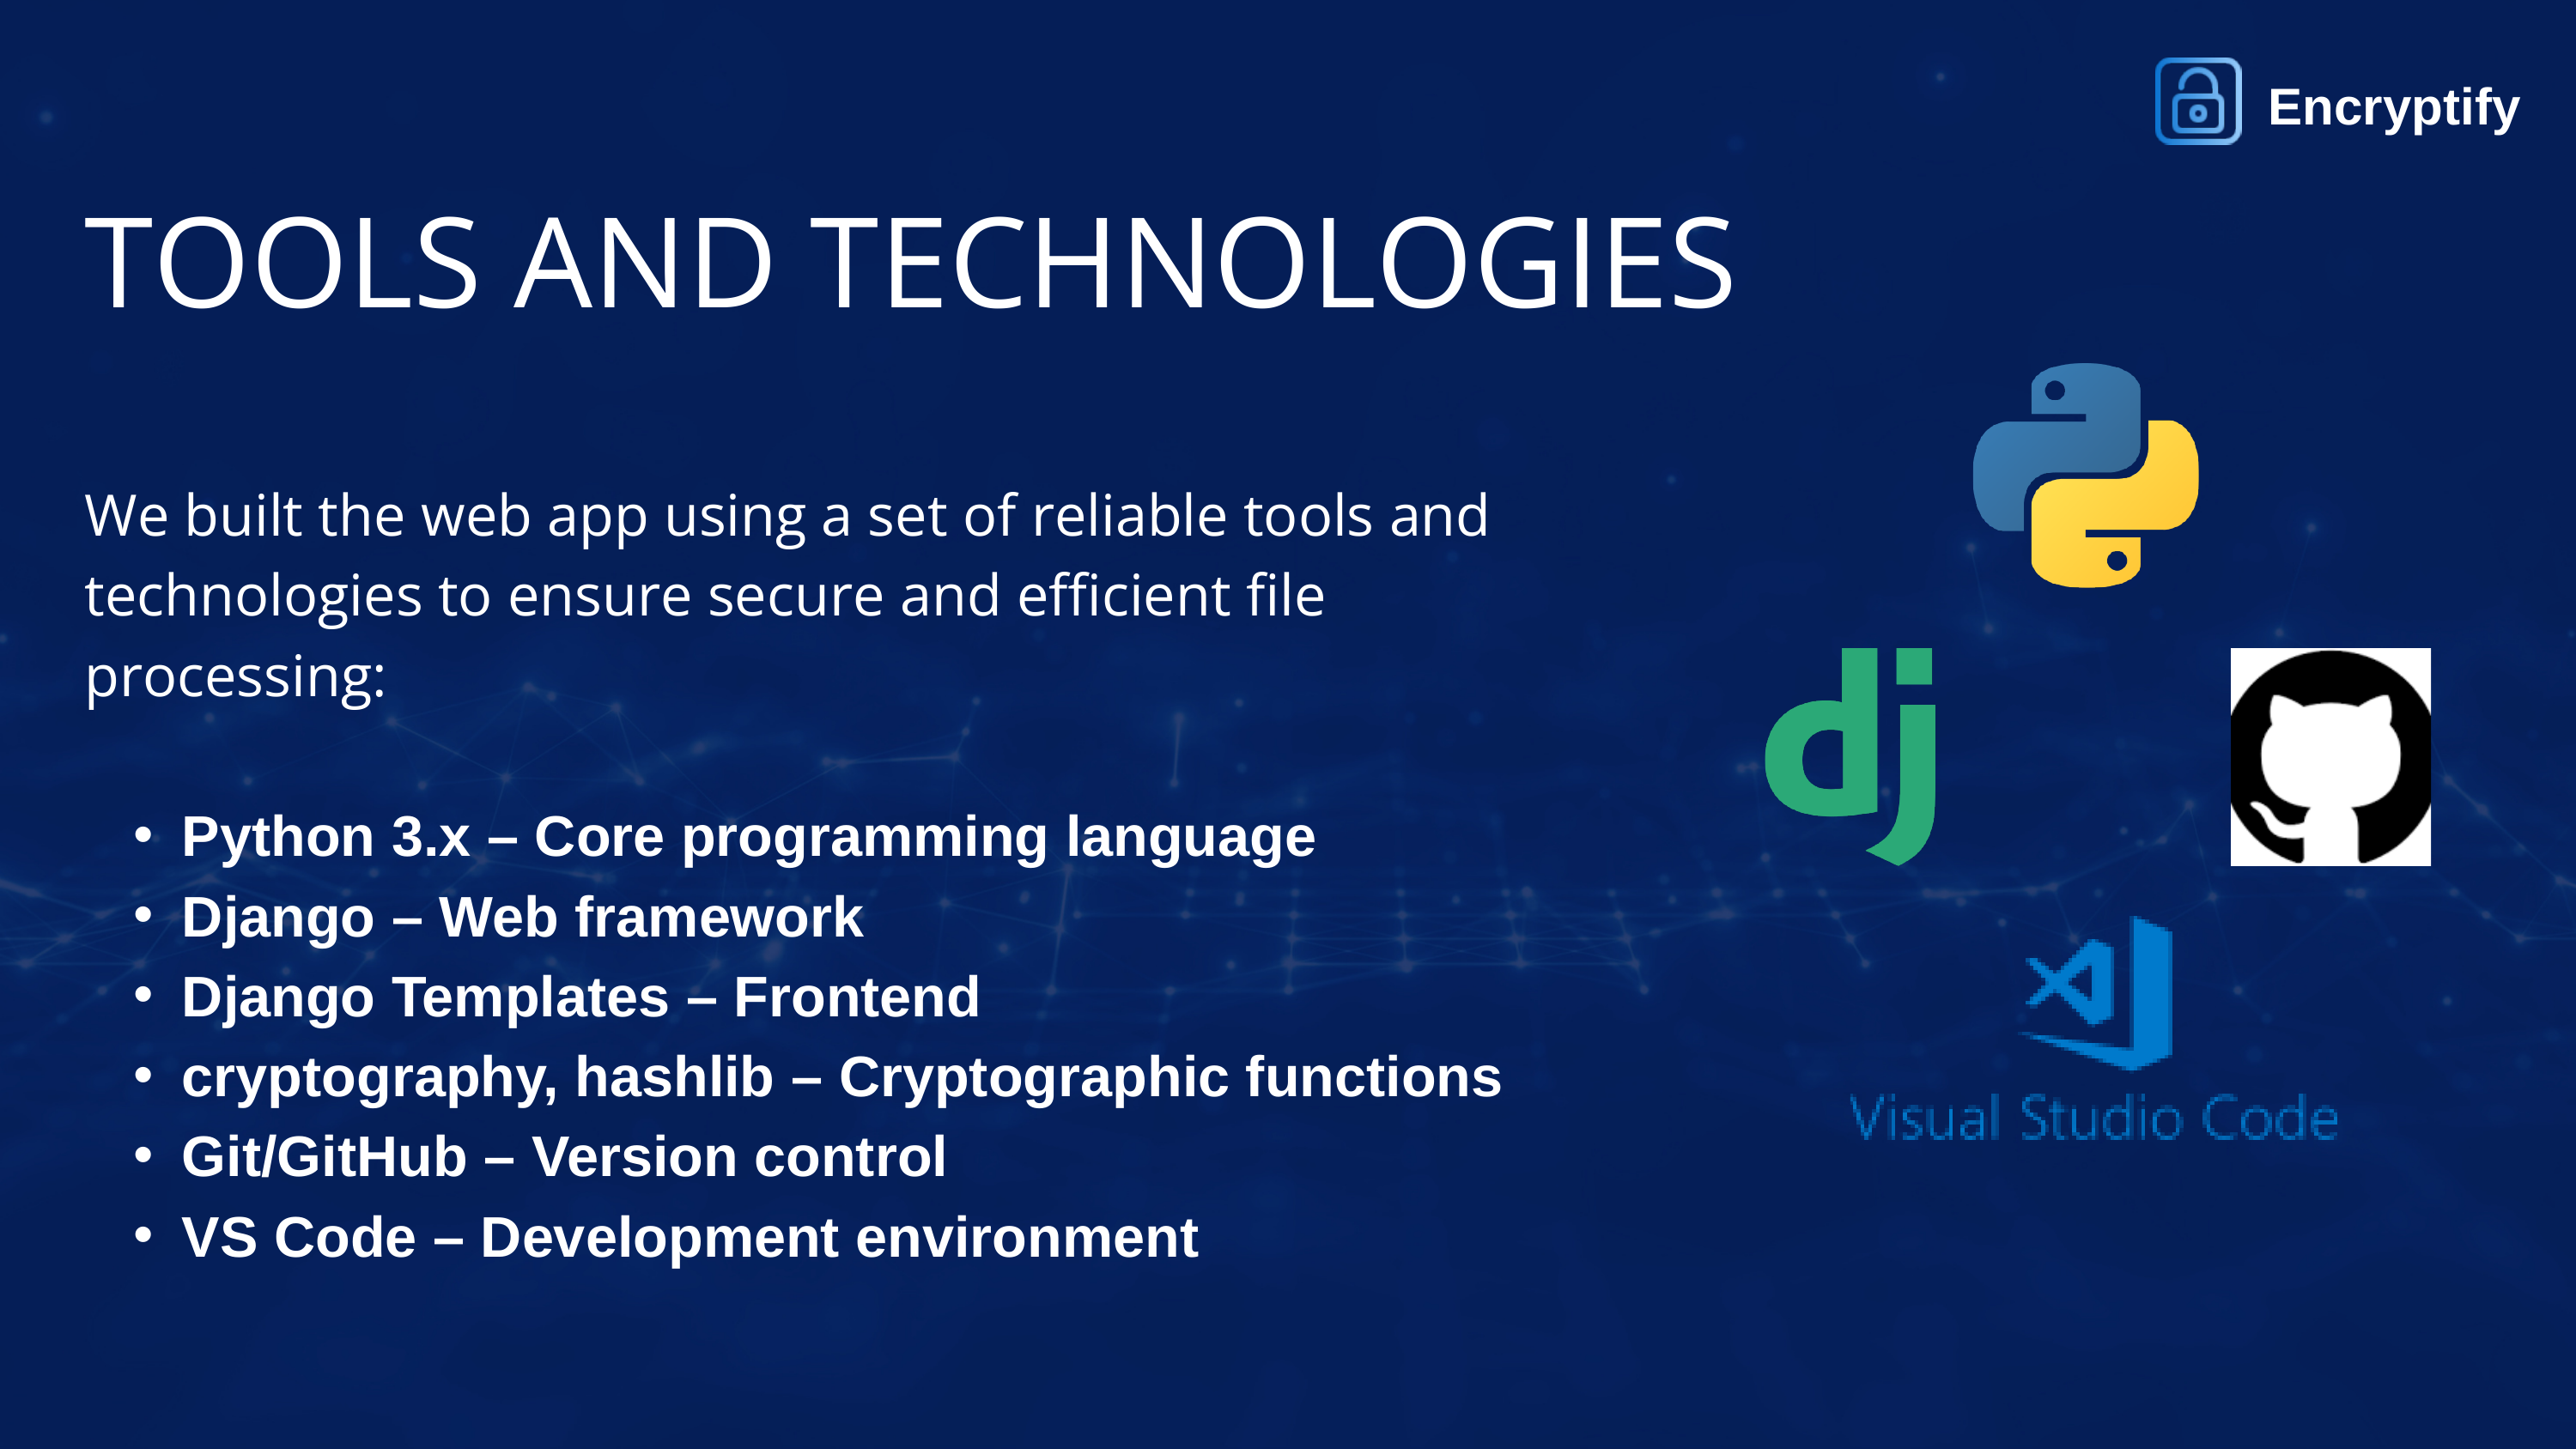

Encryptify
TOOLS AND TECHNOLOGIES

We built the web app using a set of reliable tools and technologies to ensure secure and efficient file processing:

Python 3.x – Core programming language
Django – Web framework
Django Templates – Frontend
cryptography, hashlib – Cryptographic functions
Git/GitHub – Version control
VS Code – Development environment